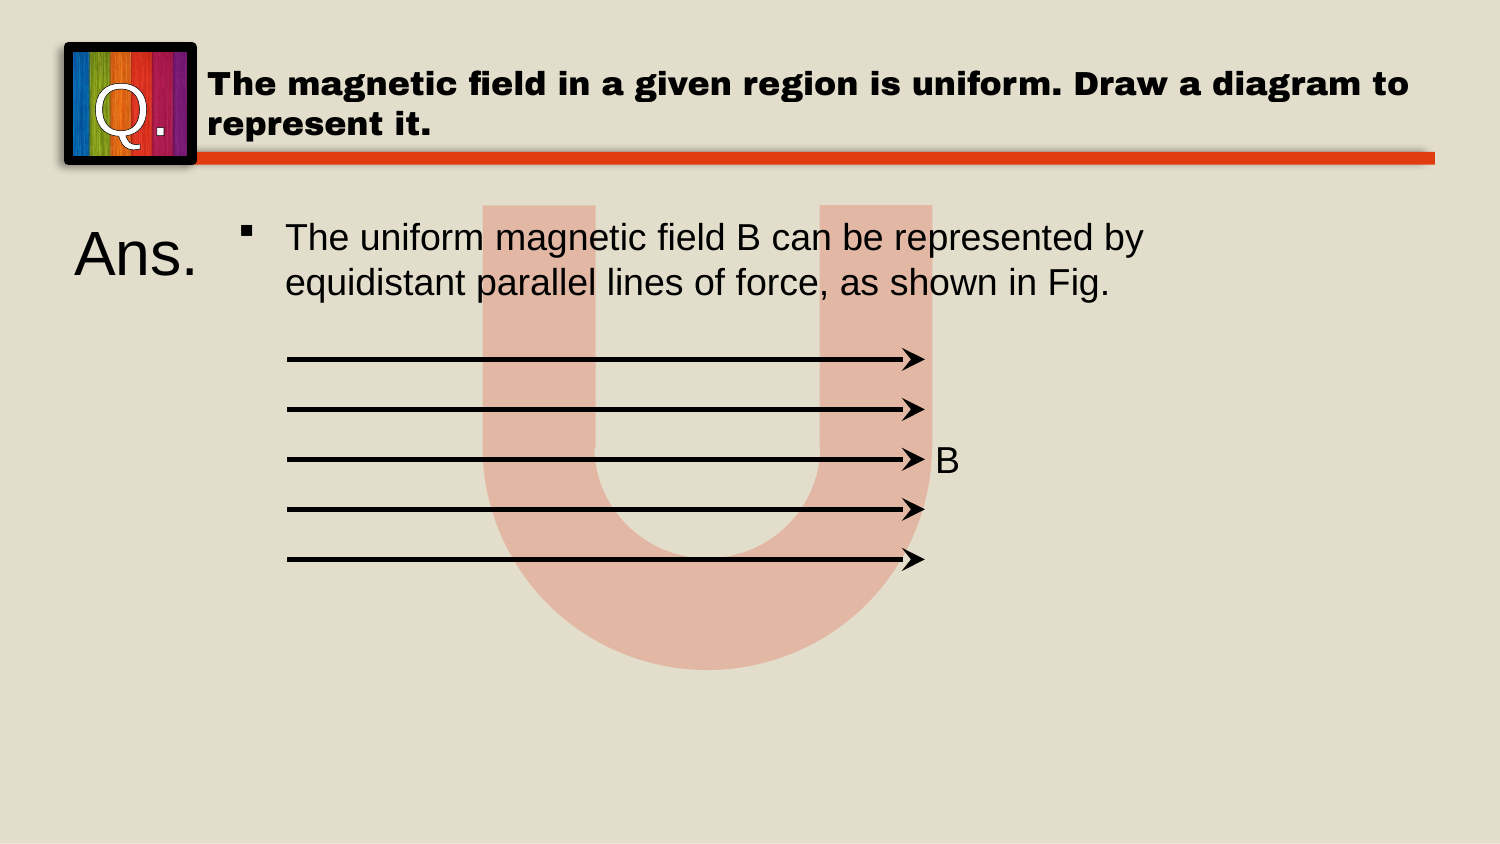

Q.
The magnetic field in a given region is uniform. Draw a diagram to represent it.

Ans.
The uniform magnetic field B can be represented by equidistant parallel lines of force, as shown in Fig.

B